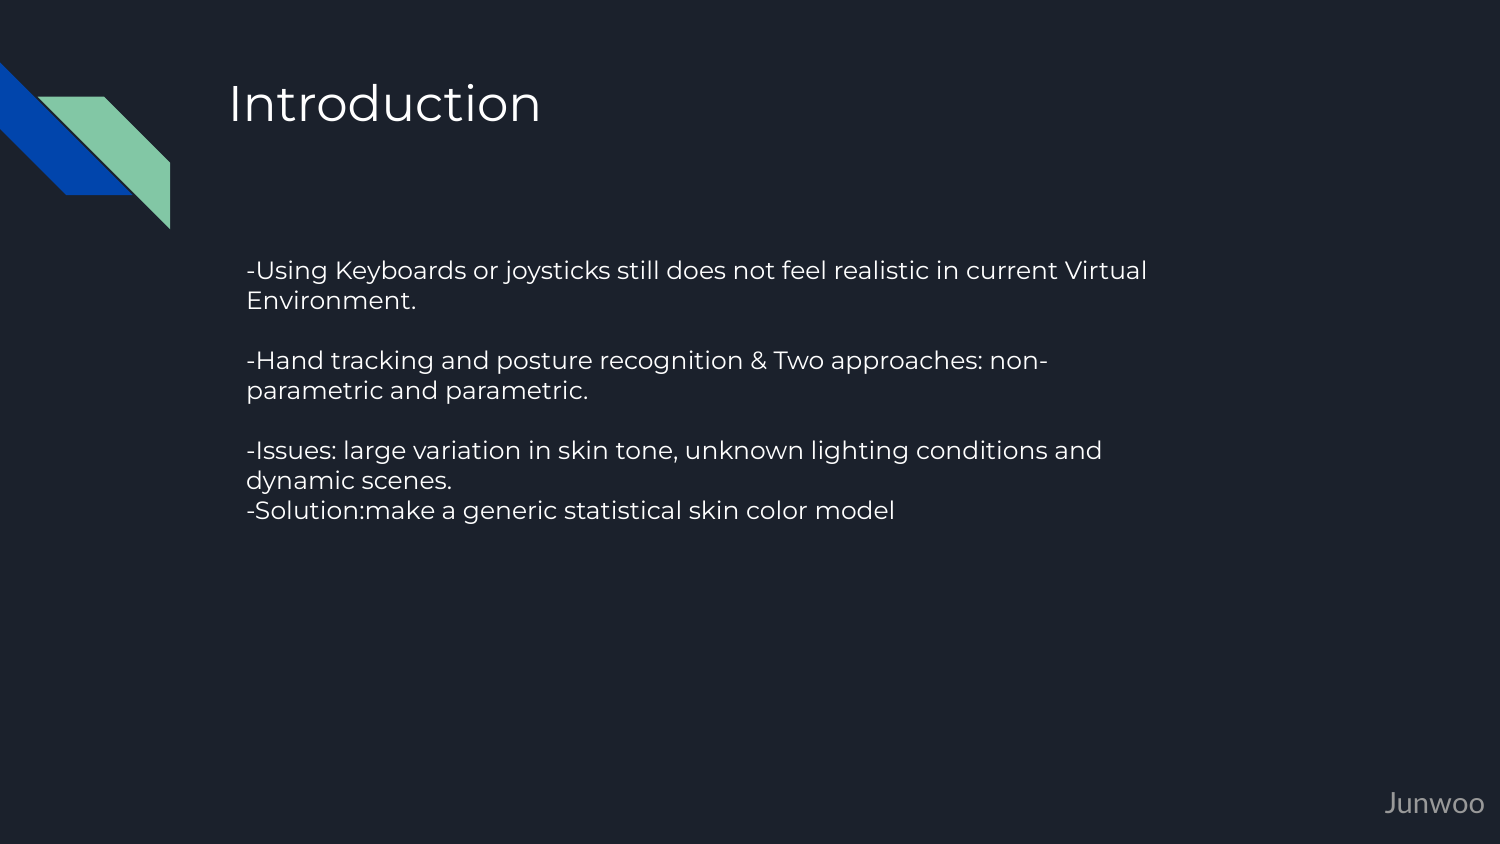

# Introduction
-Using Keyboards or joysticks still does not feel realistic in current Virtual Environment.

-Hand tracking and posture recognition & Two approaches: non-parametric and parametric.

-Issues: large variation in skin tone, unknown lighting conditions and dynamic scenes.
-Solution:make a generic statistical skin color model

Junwoo